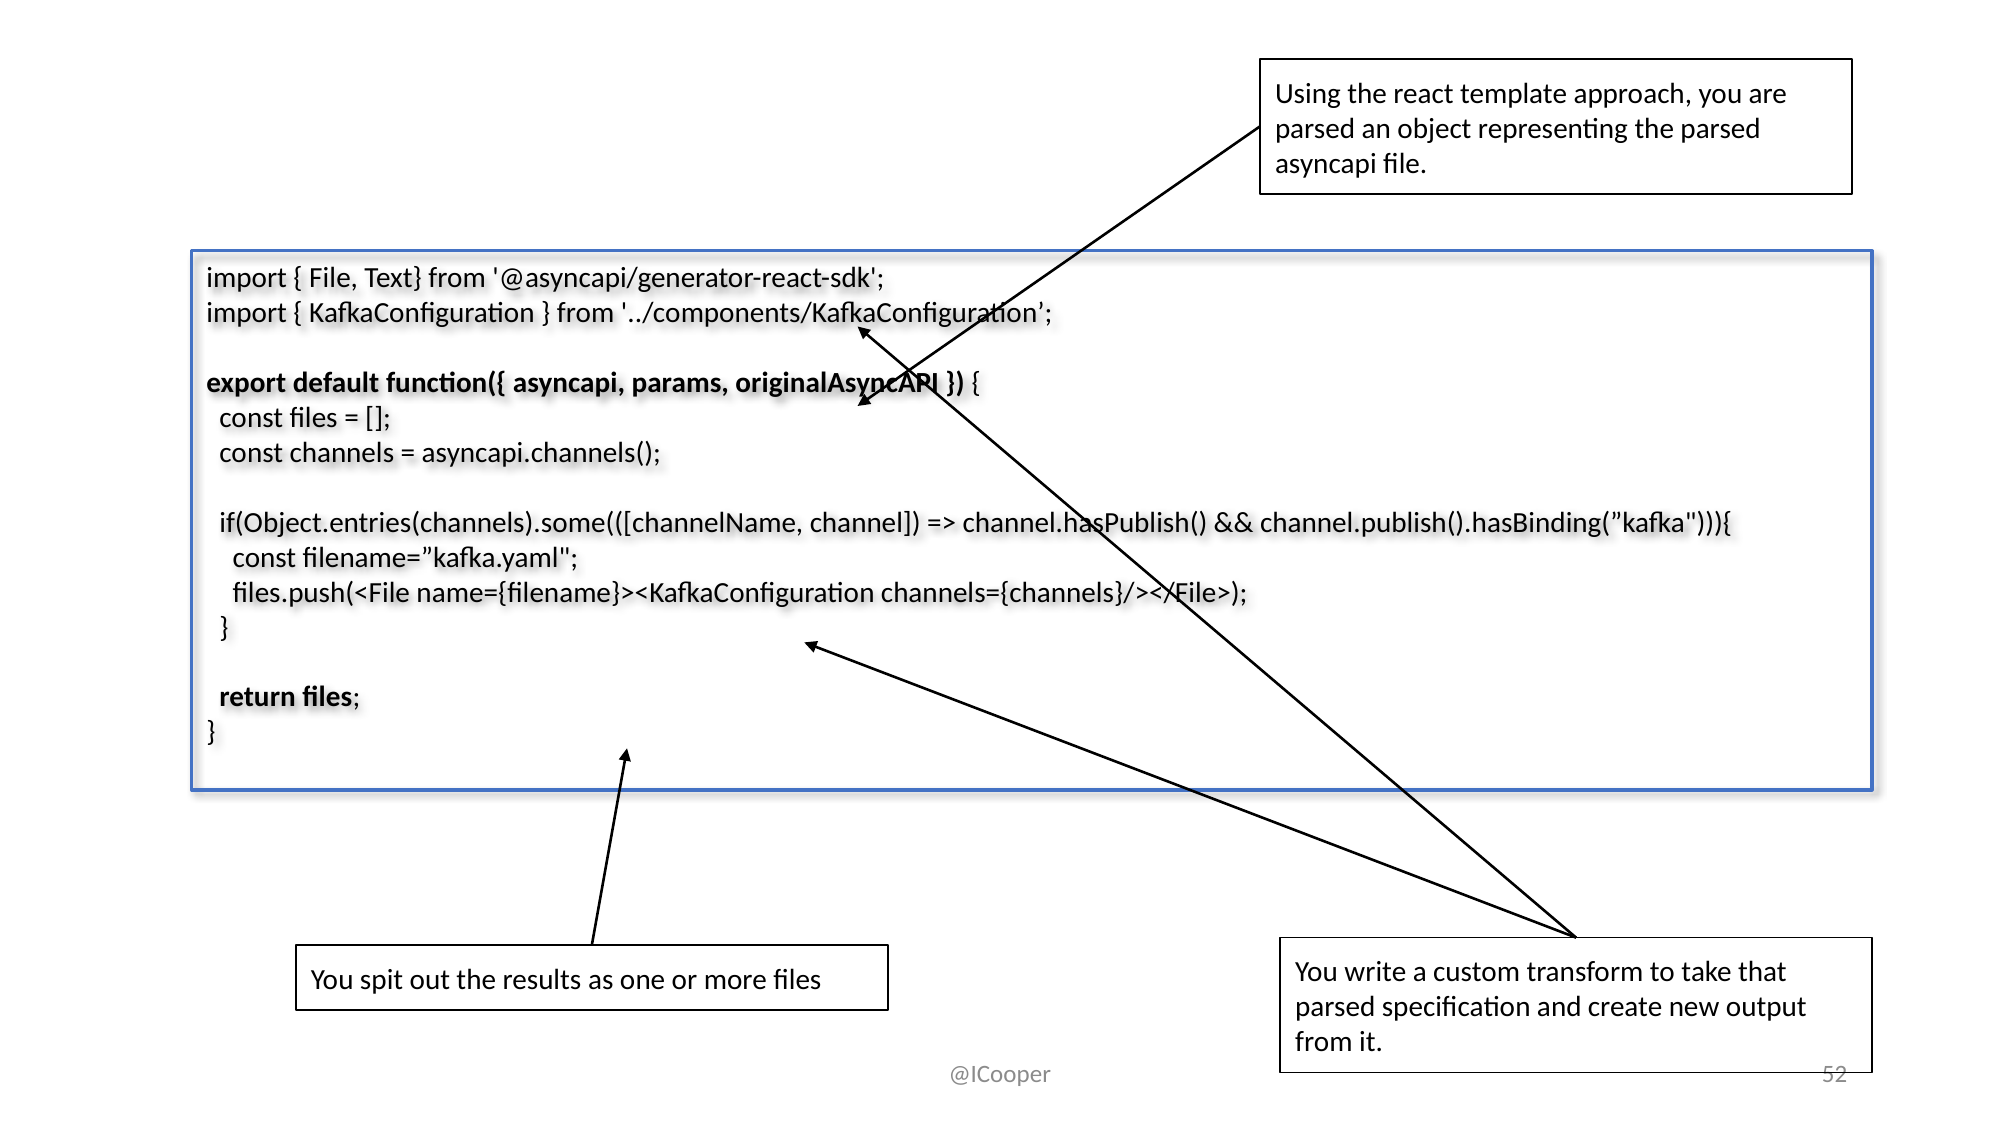

Using the react template approach, you are parsed an object representing the parsed asyncapi file.
import { File, Text} from '@asyncapi/generator-react-sdk';
import { KafkaConfiguration } from '../components/KafkaConfiguration’;

export default function({ asyncapi, params, originalAsyncAPI }) {
  const files = [];
  const channels = asyncapi.channels();

  if(Object.entries(channels).some(([channelName, channel]) => channel.hasPublish() && channel.publish().hasBinding(”kafka"))){
    const filename=”kafka.yaml";
    files.push(<File name={filename}><KafkaConfiguration channels={channels}/></File>);
  }

  return files;
}

You write a custom transform to take that parsed specification and create new output from it.
You spit out the results as one or more files
@ICooper
52